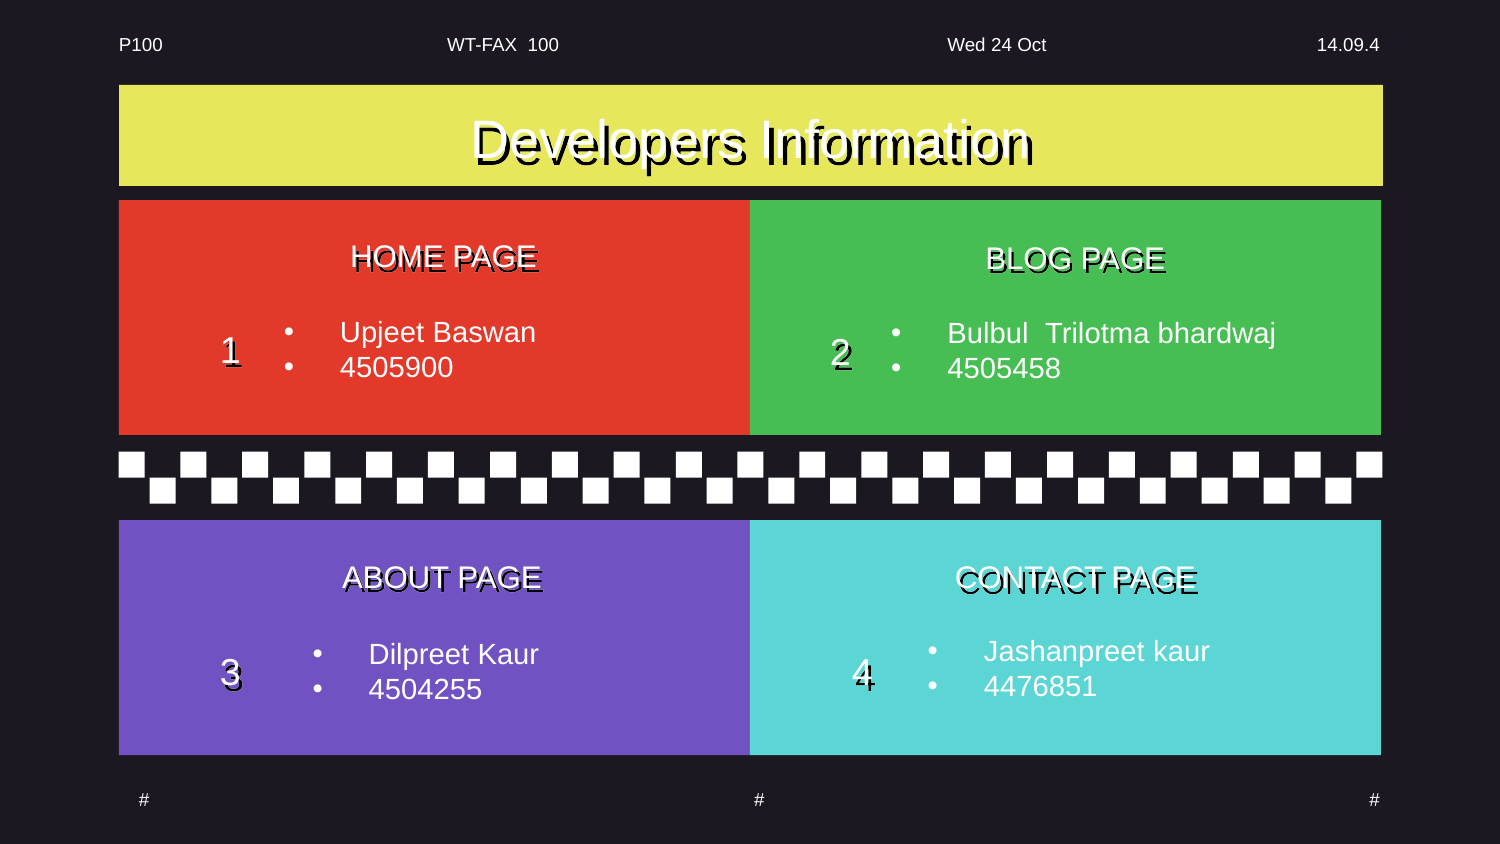

# Developers Information
HOME PAGE
BLOG PAGE
1
Upjeet Baswan
4505900
Bulbul  Trilotma bhardwaj
4505458
2
ABOUT PAGE
CONTACT PAGE
3
Dilpreet Kaur
4504255
4
Jashanpreet kaur
4476851
#
#
#